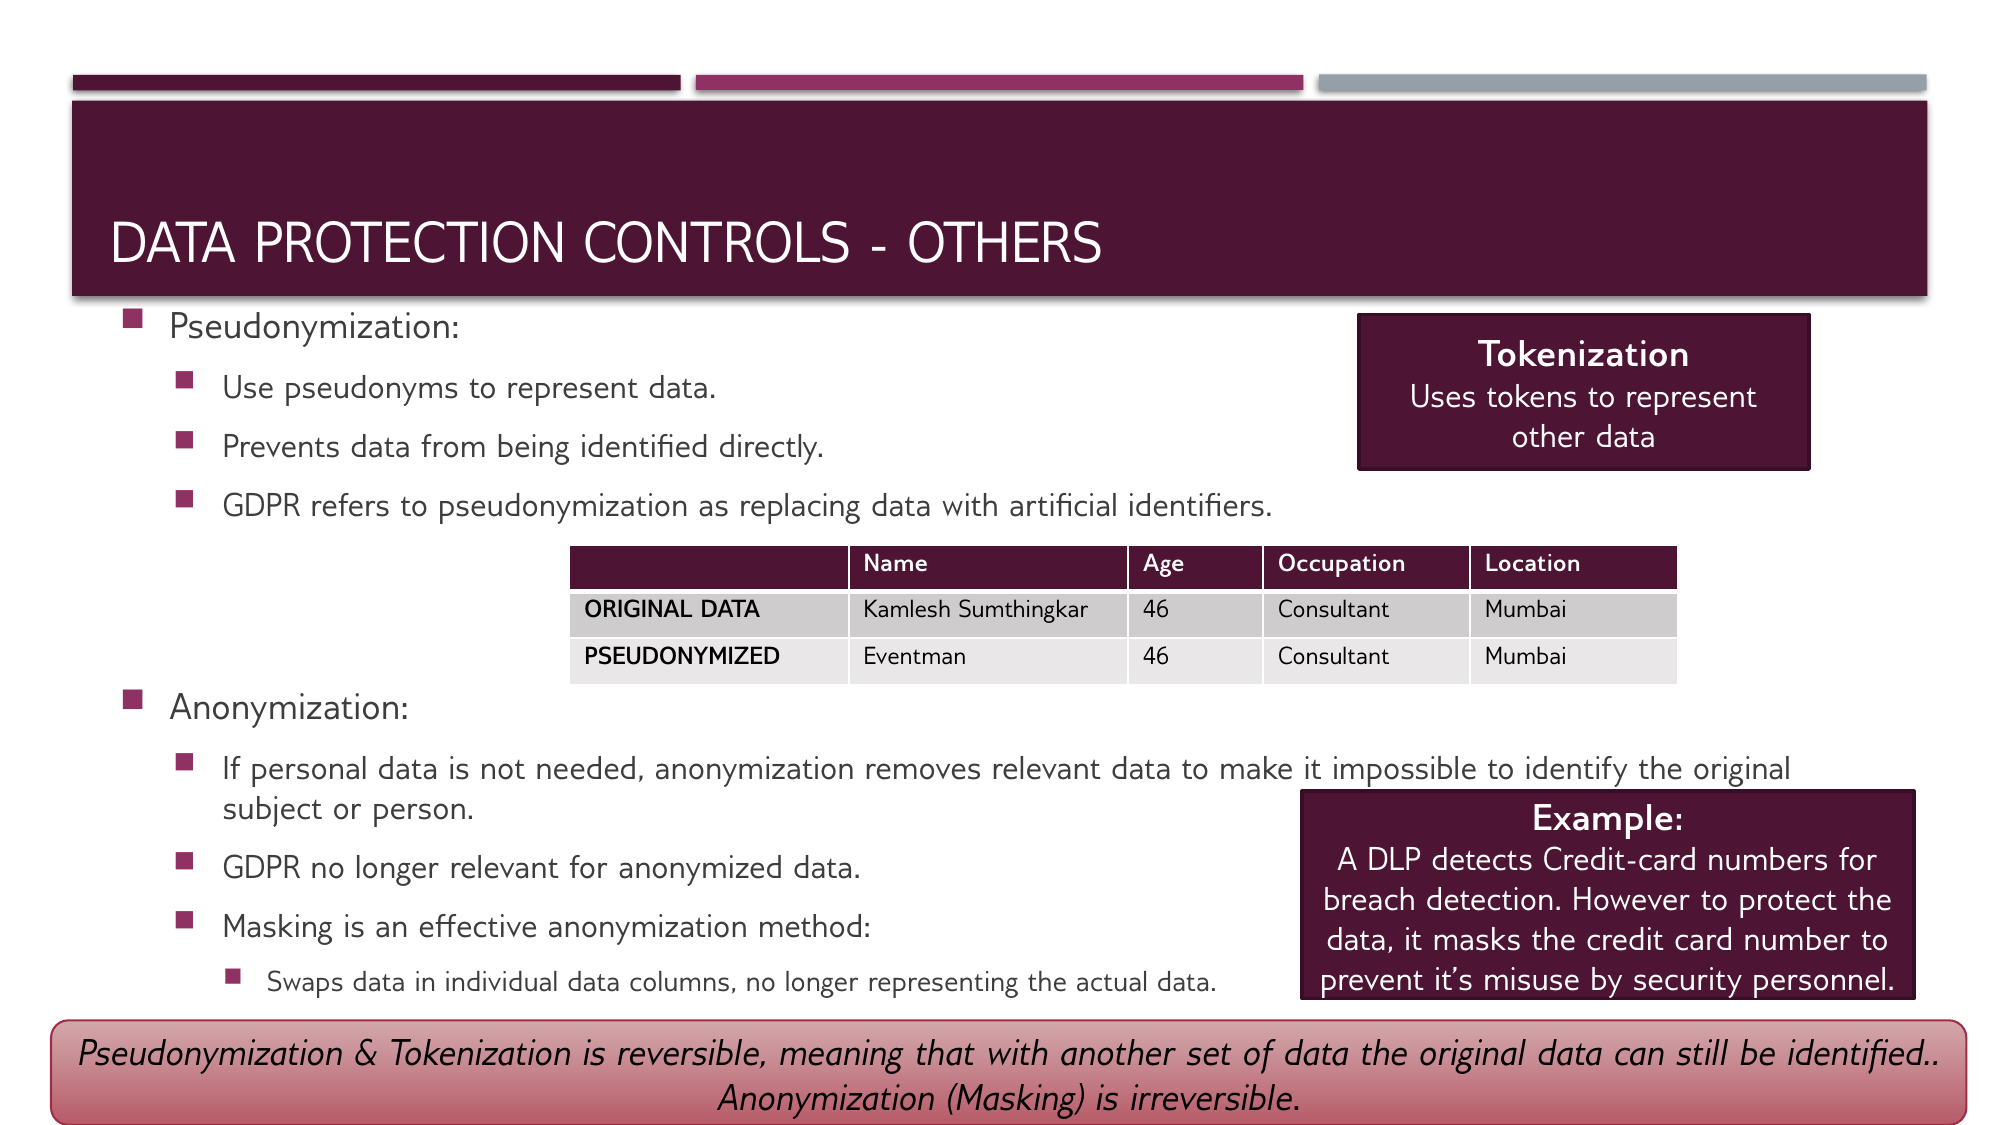

# Data protection controls - others
Pseudonymization:
Use pseudonyms to represent data.
Prevents data from being identified directly.
GDPR refers to pseudonymization as replacing data with artificial identifiers.

Anonymization:
If personal data is not needed, anonymization removes relevant data to make it impossible to identify the original subject or person.
GDPR no longer relevant for anonymized data.
Masking is an effective anonymization method:
Swaps data in individual data columns, no longer representing the actual data.
Tokenization
Uses tokens to represent other data
|  | Name | Age | Occupation | Location |
| --- | --- | --- | --- | --- |
| ORIGINAL DATA | Kamlesh Sumthingkar | 46 | Consultant | Mumbai |
| PSEUDONYMIZED | Eventman | 46 | Consultant | Mumbai |
Example:
A DLP detects Credit-card numbers for breach detection. However to protect the data, it masks the credit card number to prevent it’s misuse by security personnel.
Pseudonymization & Tokenization is reversible, meaning that with another set of data the original data can still be identified.. Anonymization (Masking) is irreversible.